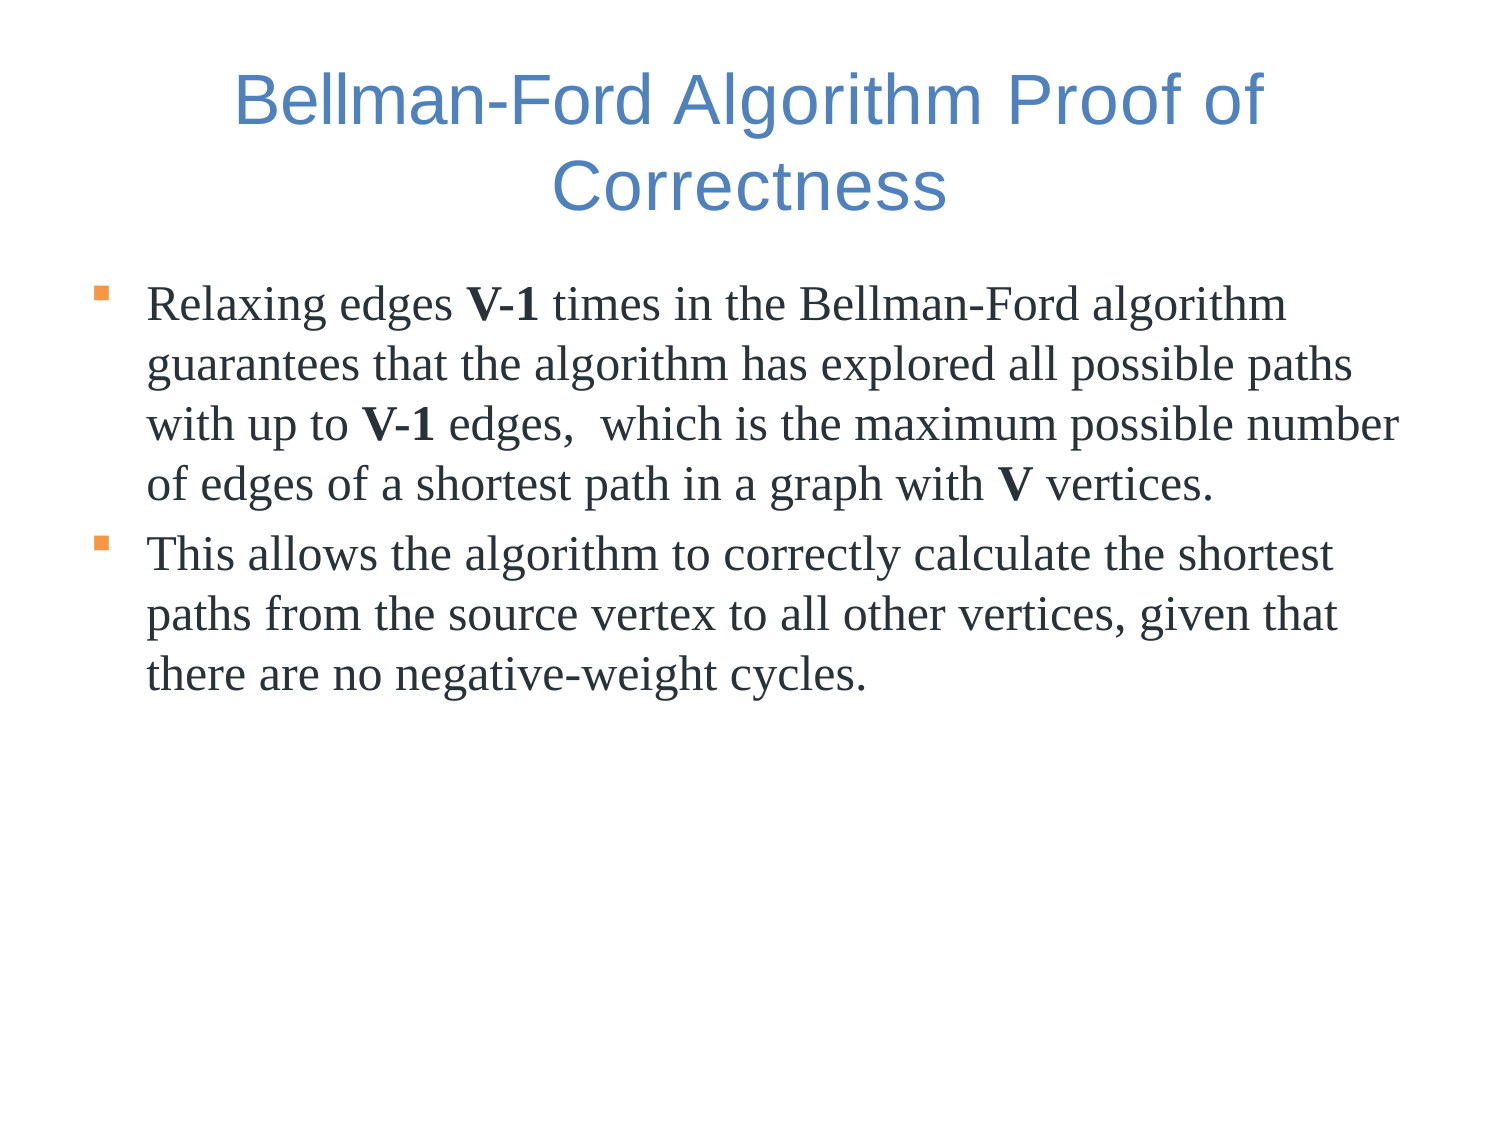

# Bellman-Ford Algorithm Proof of Correctness
Relaxing edges V-1 times in the Bellman-Ford algorithm guarantees that the algorithm has explored all possible paths with up to V-1 edges,  which is the maximum possible number of edges of a shortest path in a graph with V vertices.
This allows the algorithm to correctly calculate the shortest paths from the source vertex to all other vertices, given that there are no negative-weight cycles.